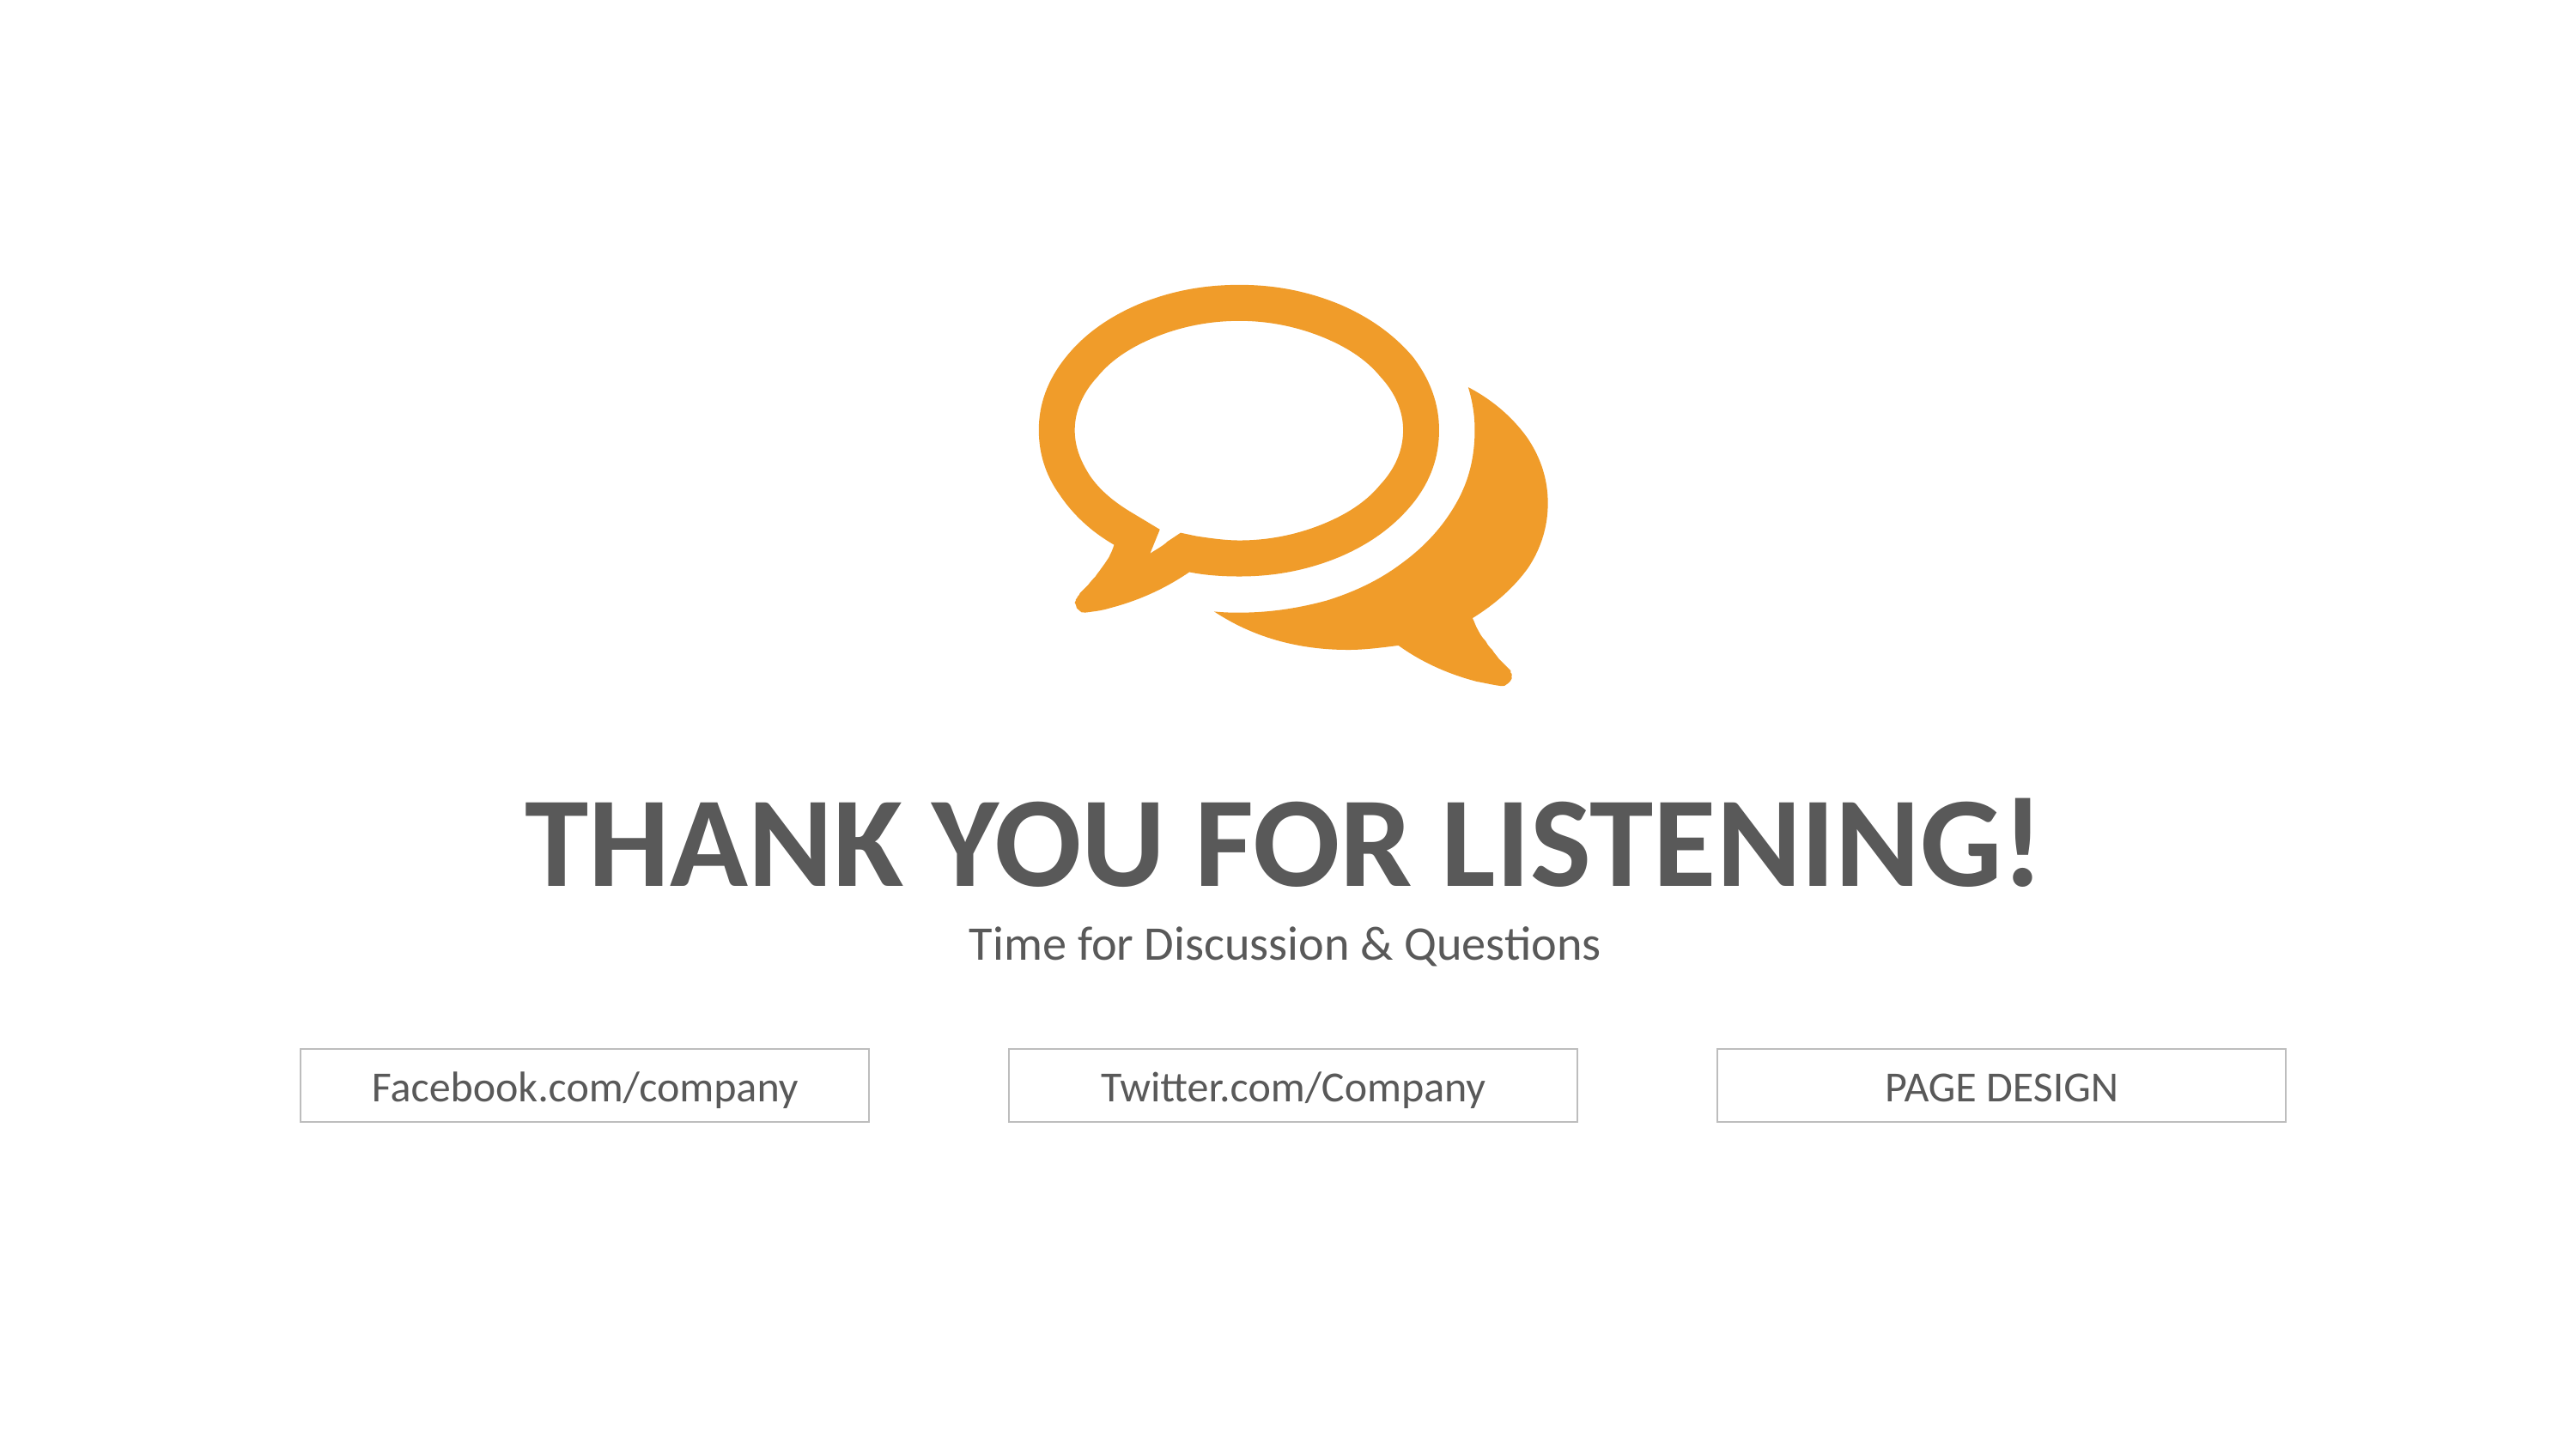

THANK YOU FOR LISTENING!
Time for Discussion & Questions

Facebook.com/company
Twitter.com/Company
PAGE DESIGN